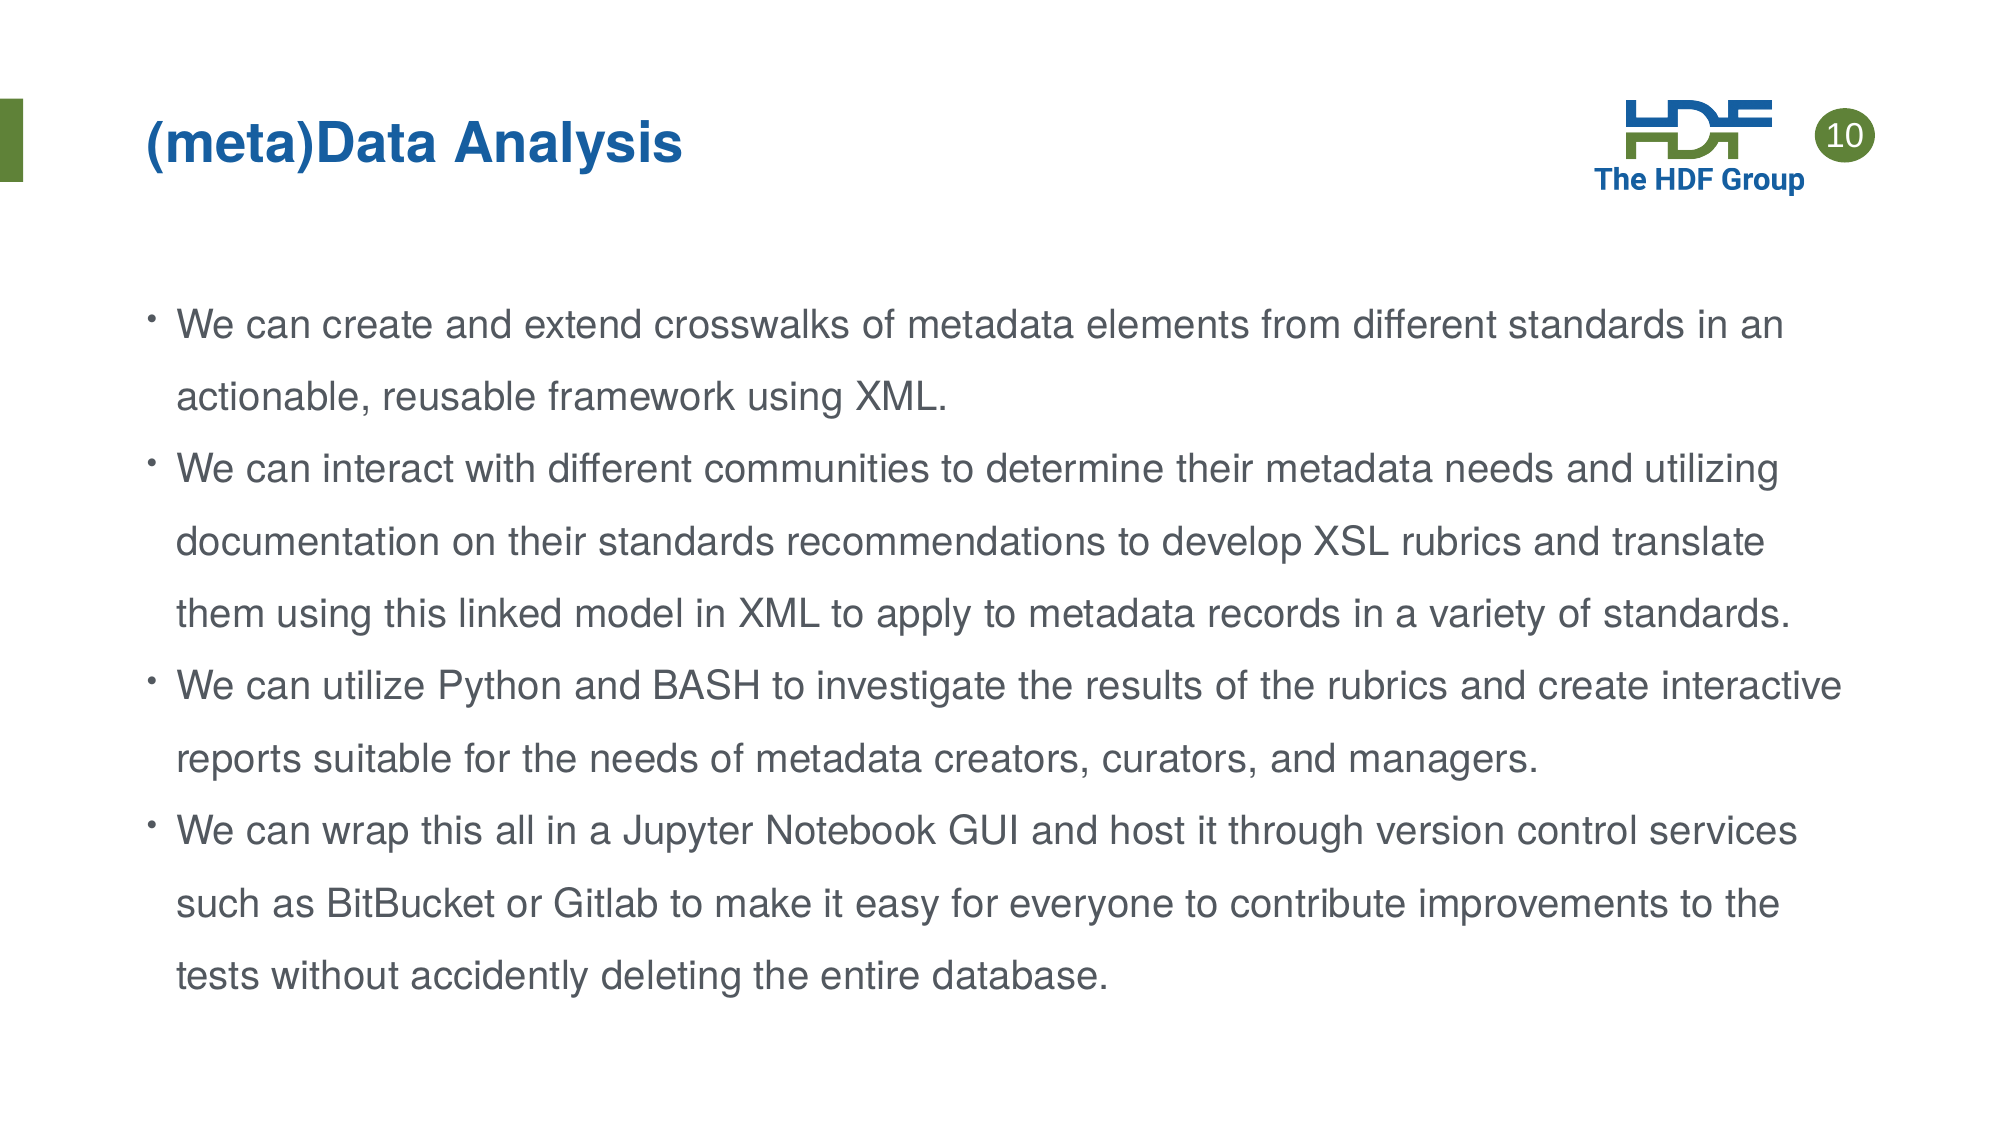

# (meta)Data Analysis
We can create and extend crosswalks of metadata elements from different standards in an actionable, reusable framework using XML.
We can interact with different communities to determine their metadata needs and utilizing documentation on their standards recommendations to develop XSL rubrics and translate them using this linked model in XML to apply to metadata records in a variety of standards.
We can utilize Python and BASH to investigate the results of the rubrics and create interactive reports suitable for the needs of metadata creators, curators, and managers.
We can wrap this all in a Jupyter Notebook GUI and host it through version control services such as BitBucket or Gitlab to make it easy for everyone to contribute improvements to the tests without accidently deleting the entire database.